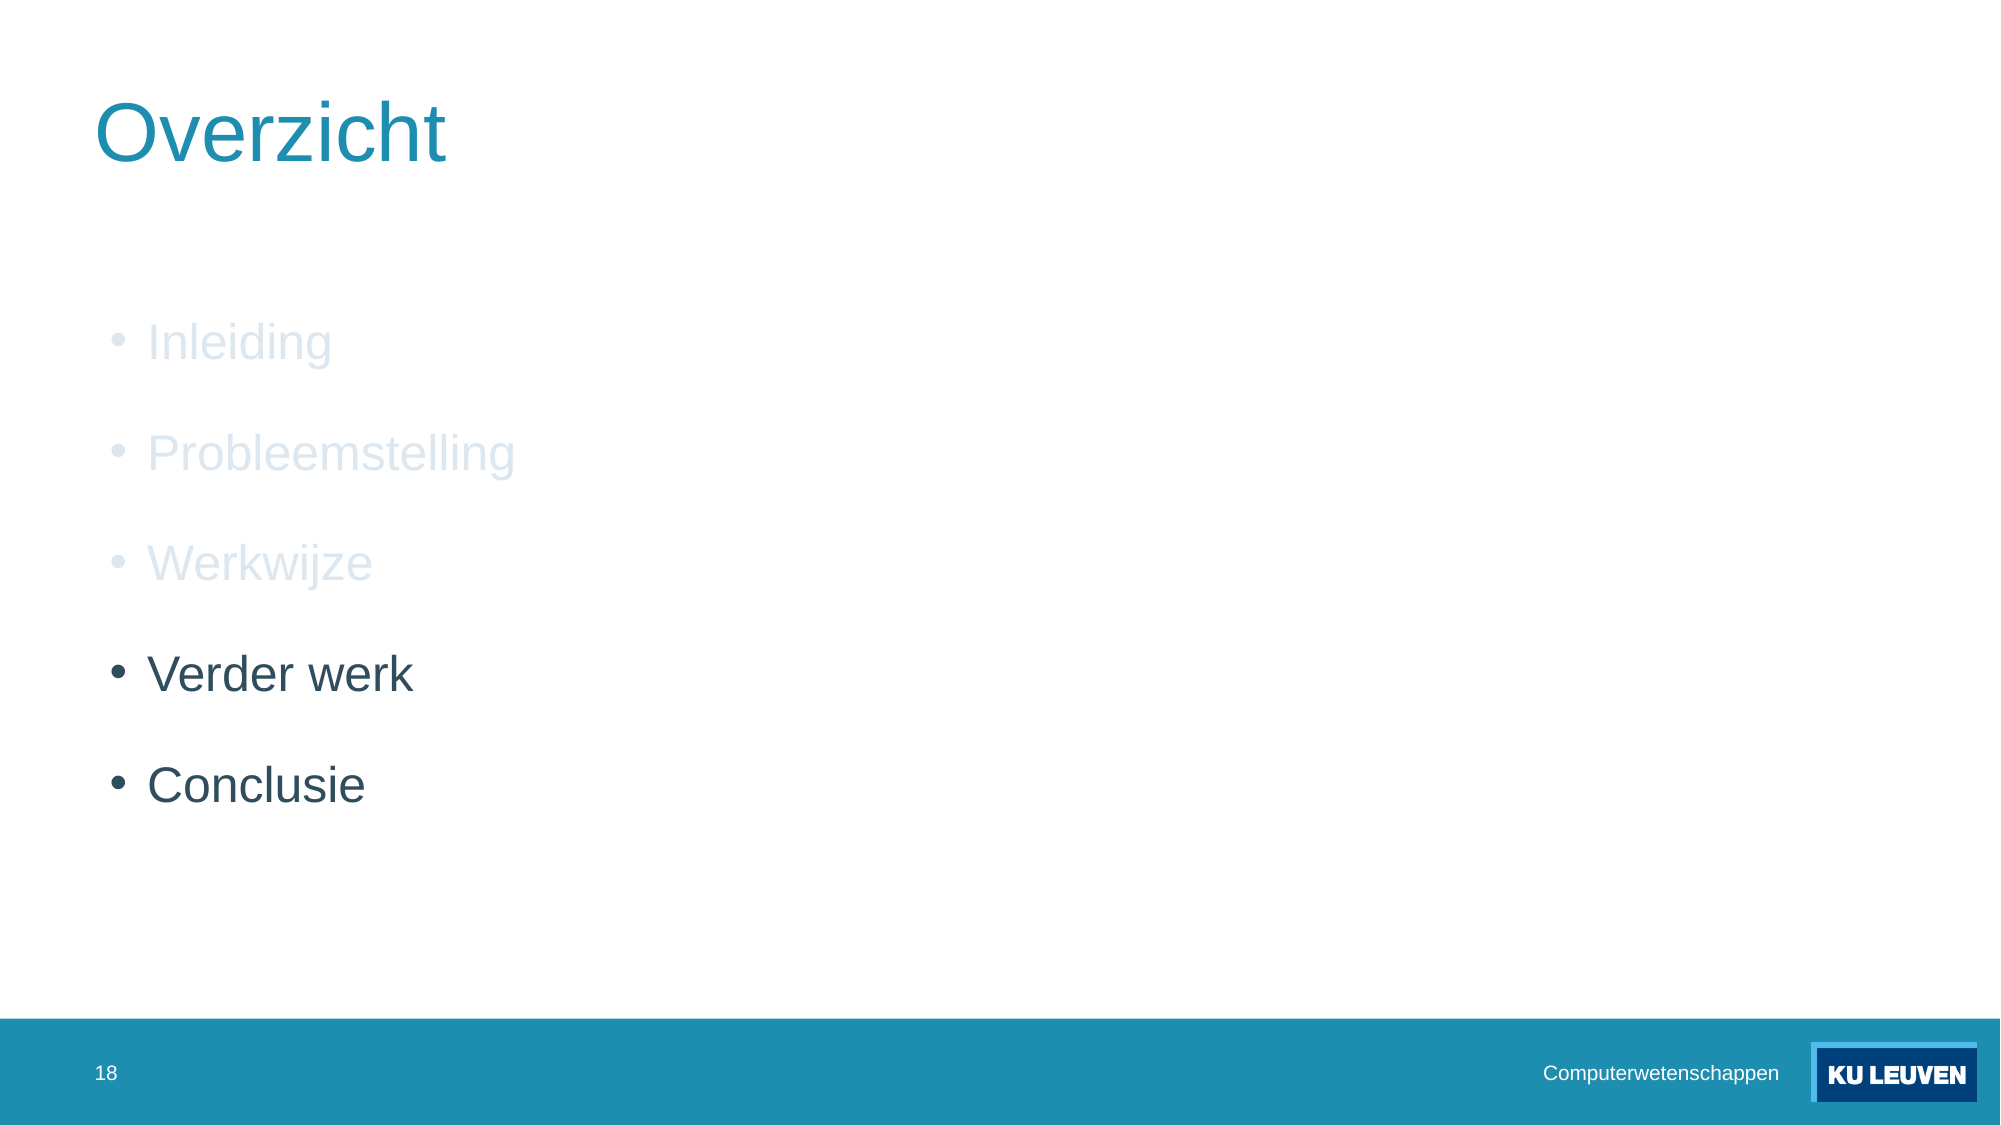

# Overzicht
Inleiding
Probleemstelling
Werkwijze
Verder werk
Conclusie

18
Computerwetenschappen